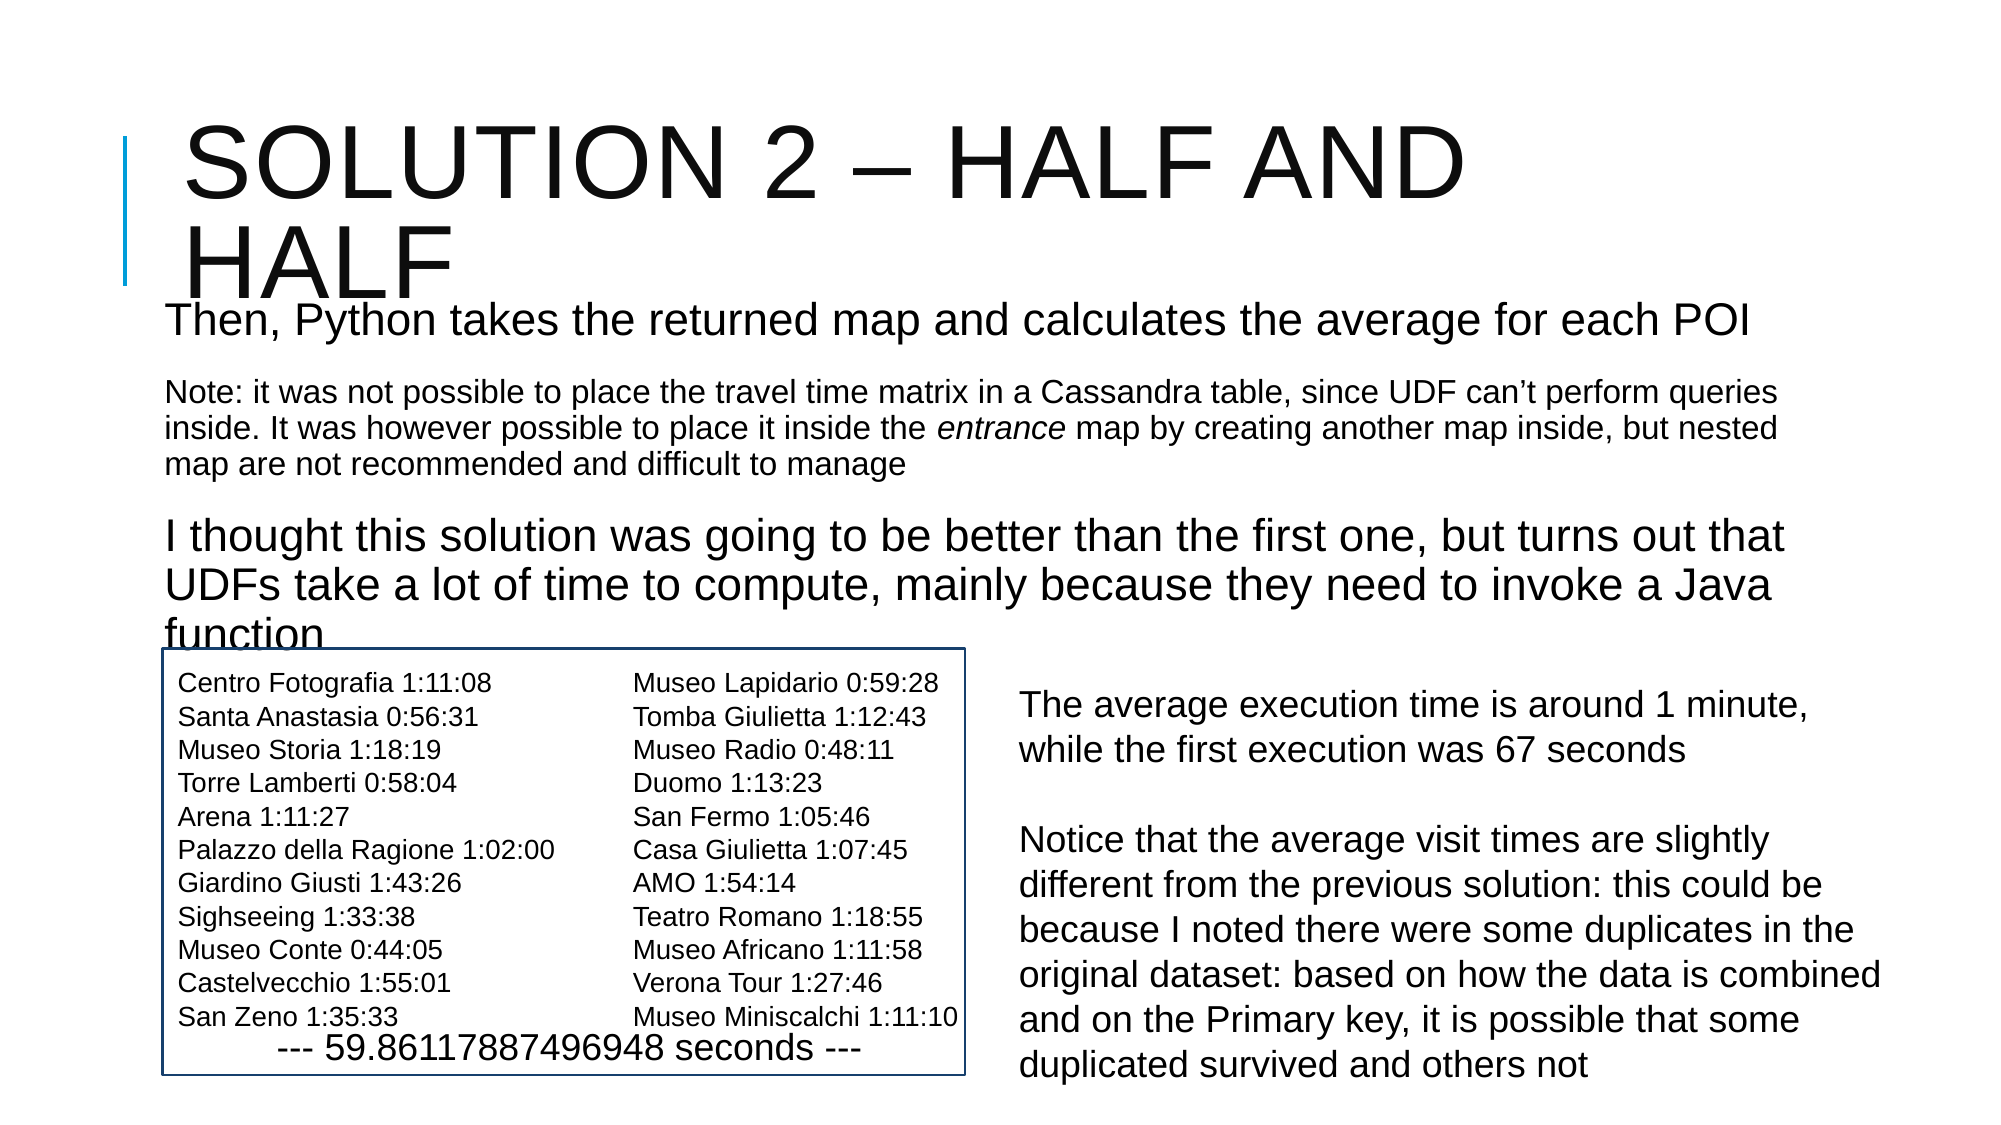

# Solution 2 – half and half
Then, Python takes the returned map and calculates the average for each POI
Note: it was not possible to place the travel time matrix in a Cassandra table, since UDF can’t perform queries inside. It was however possible to place it inside the entrance map by creating another map inside, but nested map are not recommended and difficult to manage
I thought this solution was going to be better than the first one, but turns out that UDFs take a lot of time to compute, mainly because they need to invoke a Java function

Centro Fotografia 1:11:08
Santa Anastasia 0:56:31
Museo Storia 1:18:19
Torre Lamberti 0:58:04
Arena 1:11:27
Palazzo della Ragione 1:02:00
Giardino Giusti 1:43:26
Sighseeing 1:33:38
Museo Conte 0:44:05
Castelvecchio 1:55:01
San Zeno 1:35:33
Museo Lapidario 0:59:28
Tomba Giulietta 1:12:43
Museo Radio 0:48:11
Duomo 1:13:23
San Fermo 1:05:46
Casa Giulietta 1:07:45
AMO 1:54:14
Teatro Romano 1:18:55
Museo Africano 1:11:58
Verona Tour 1:27:46
Museo Miniscalchi 1:11:10
The average execution time is around 1 minute, while the first execution was 67 seconds

Notice that the average visit times are slightly different from the previous solution: this could be because I noted there were some duplicates in the original dataset: based on how the data is combined and on the Primary key, it is possible that some duplicated survived and others not
--- 59.86117887496948 seconds ---